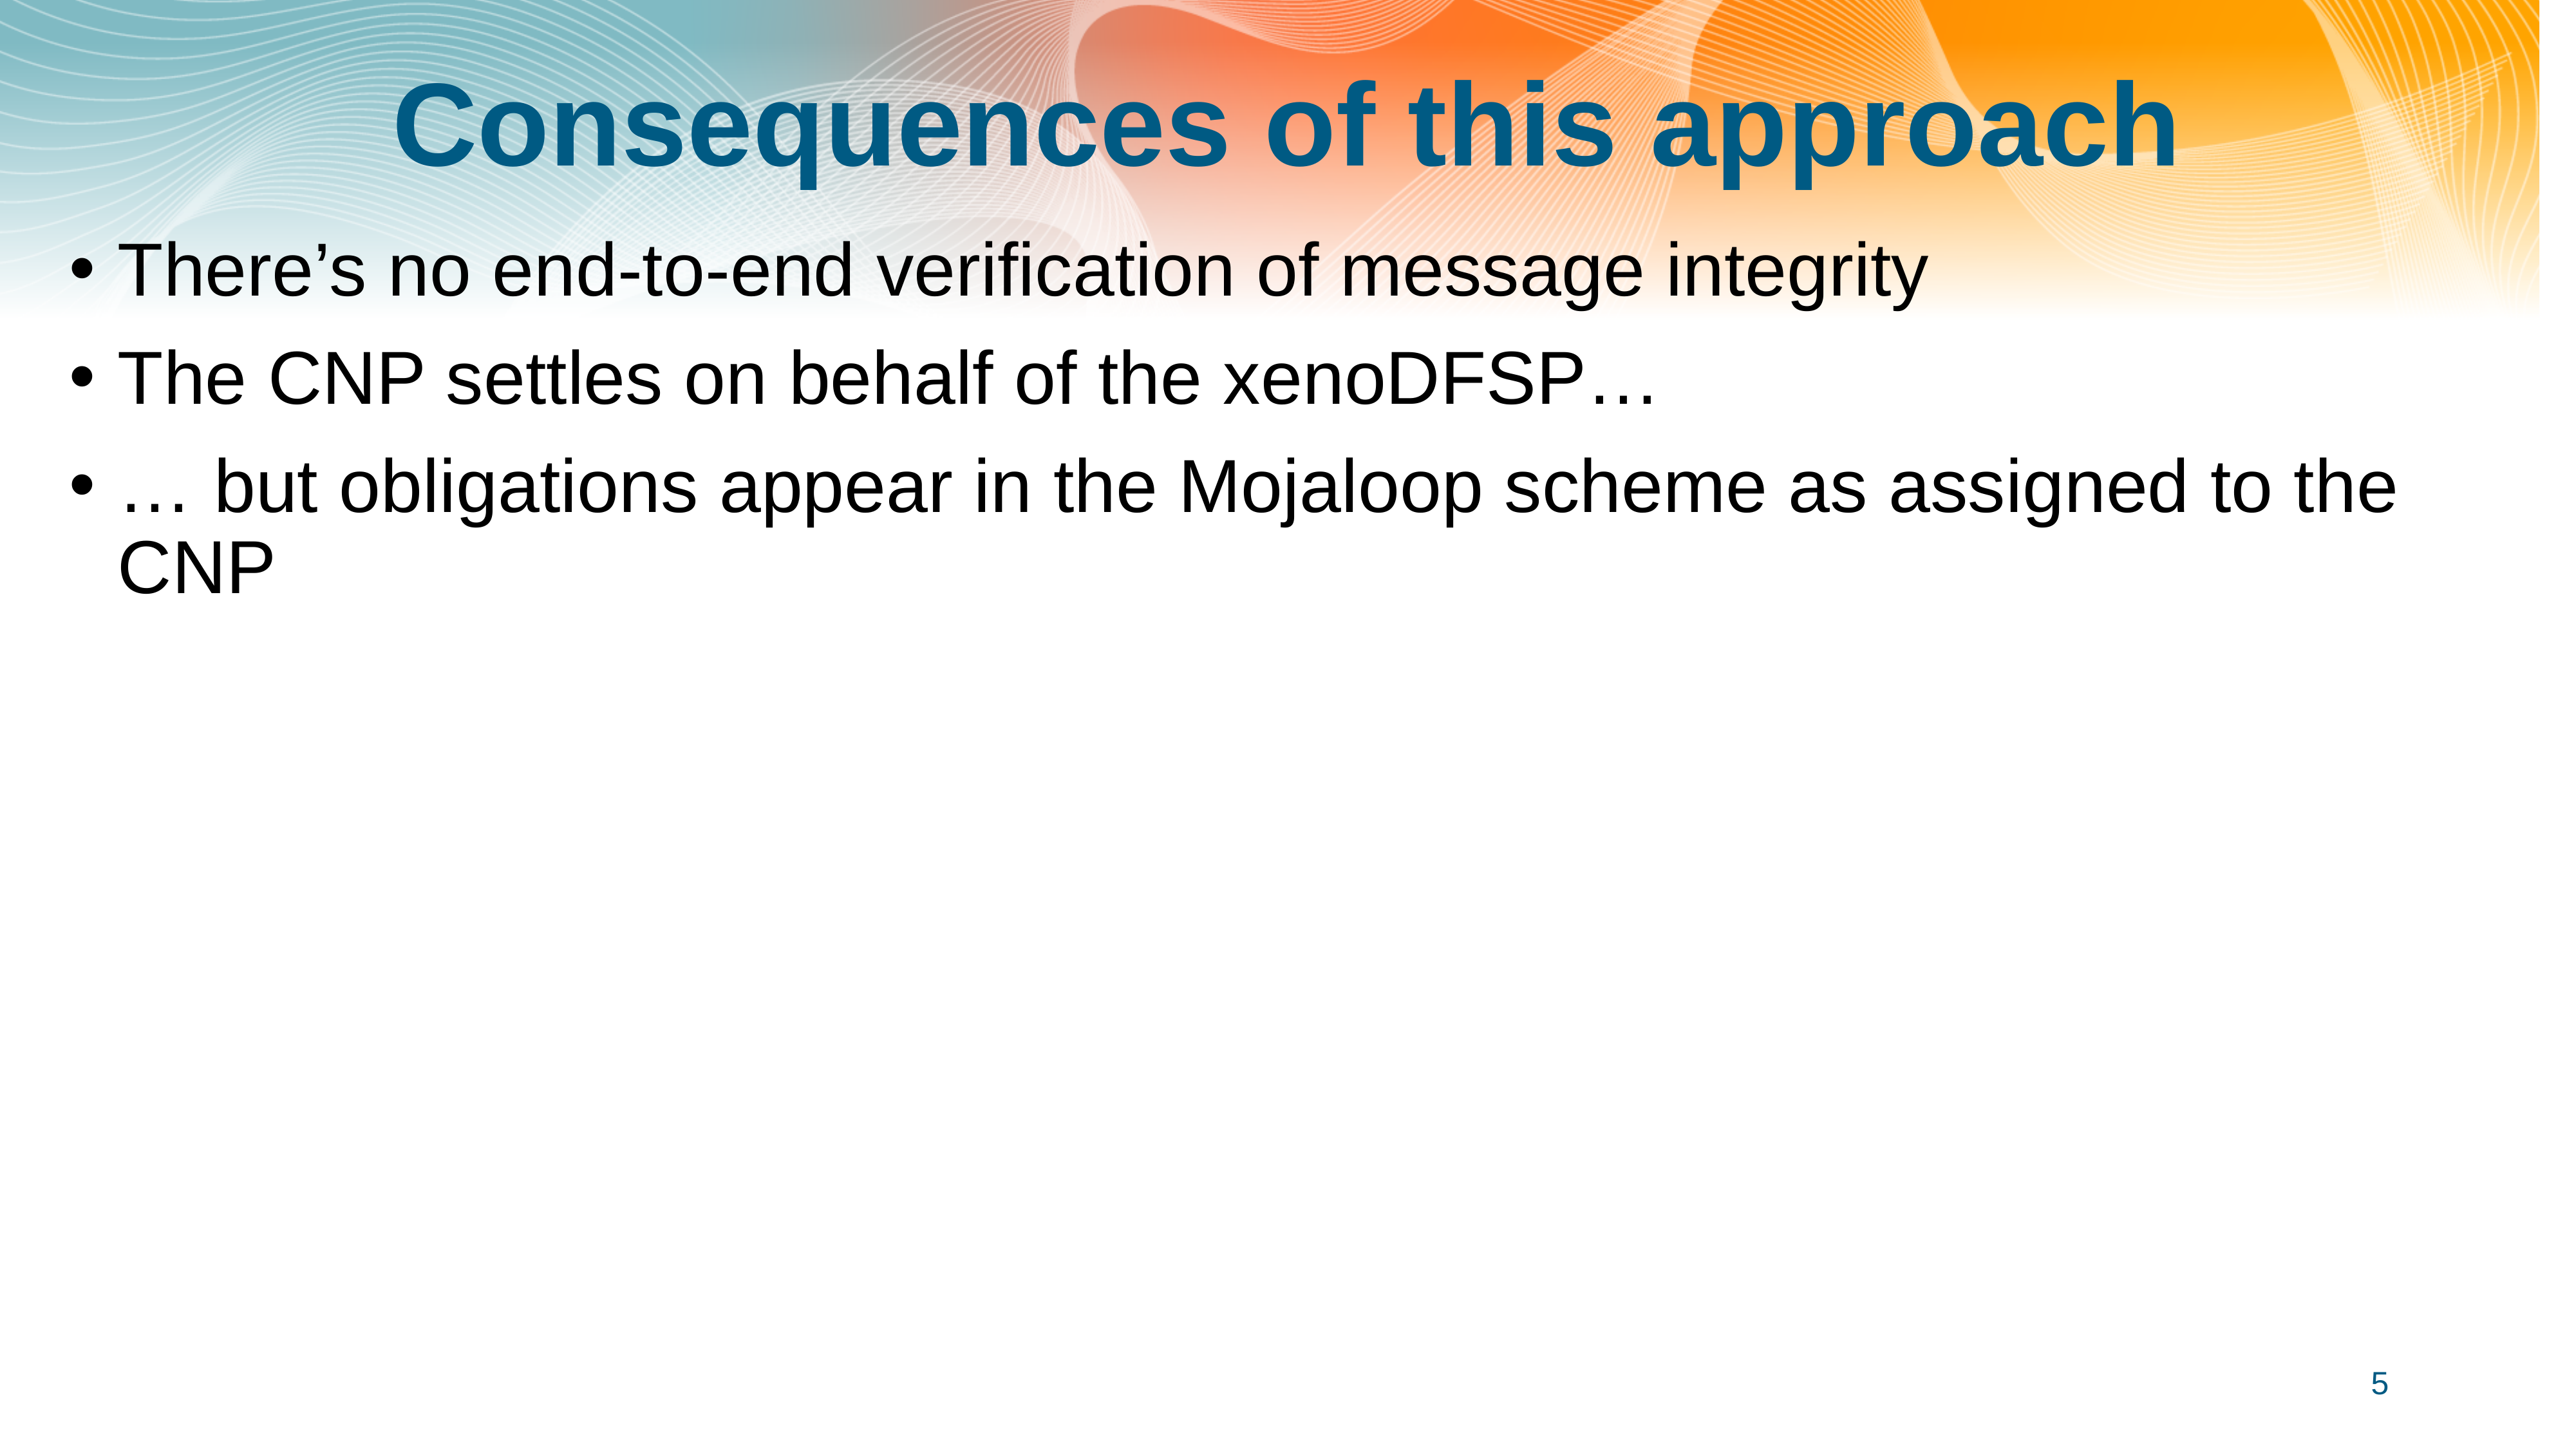

# Consequences of this approach
There’s no end-to-end verification of message integrity
The CNP settles on behalf of the xenoDFSP…
… but obligations appear in the Mojaloop scheme as assigned to the CNP
5